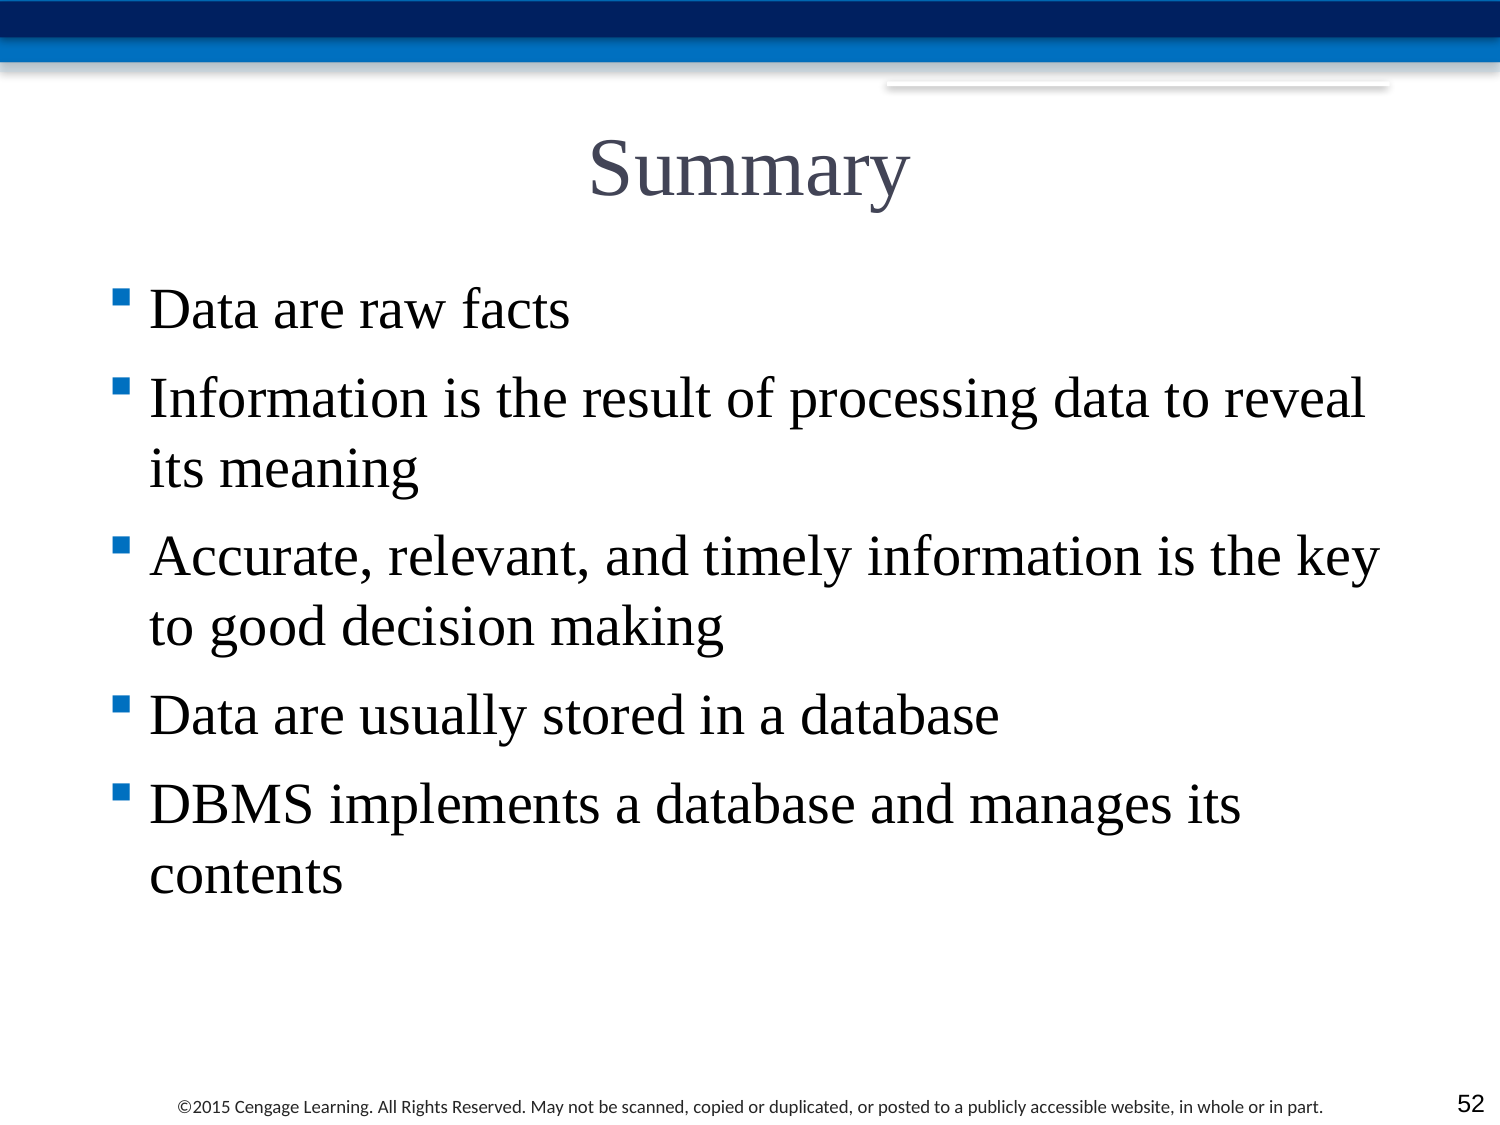

# Summary
Data are raw facts
Information is the result of processing data to reveal its meaning
Accurate, relevant, and timely information is the key to good decision making
Data are usually stored in a database
DBMS implements a database and manages its contents
52